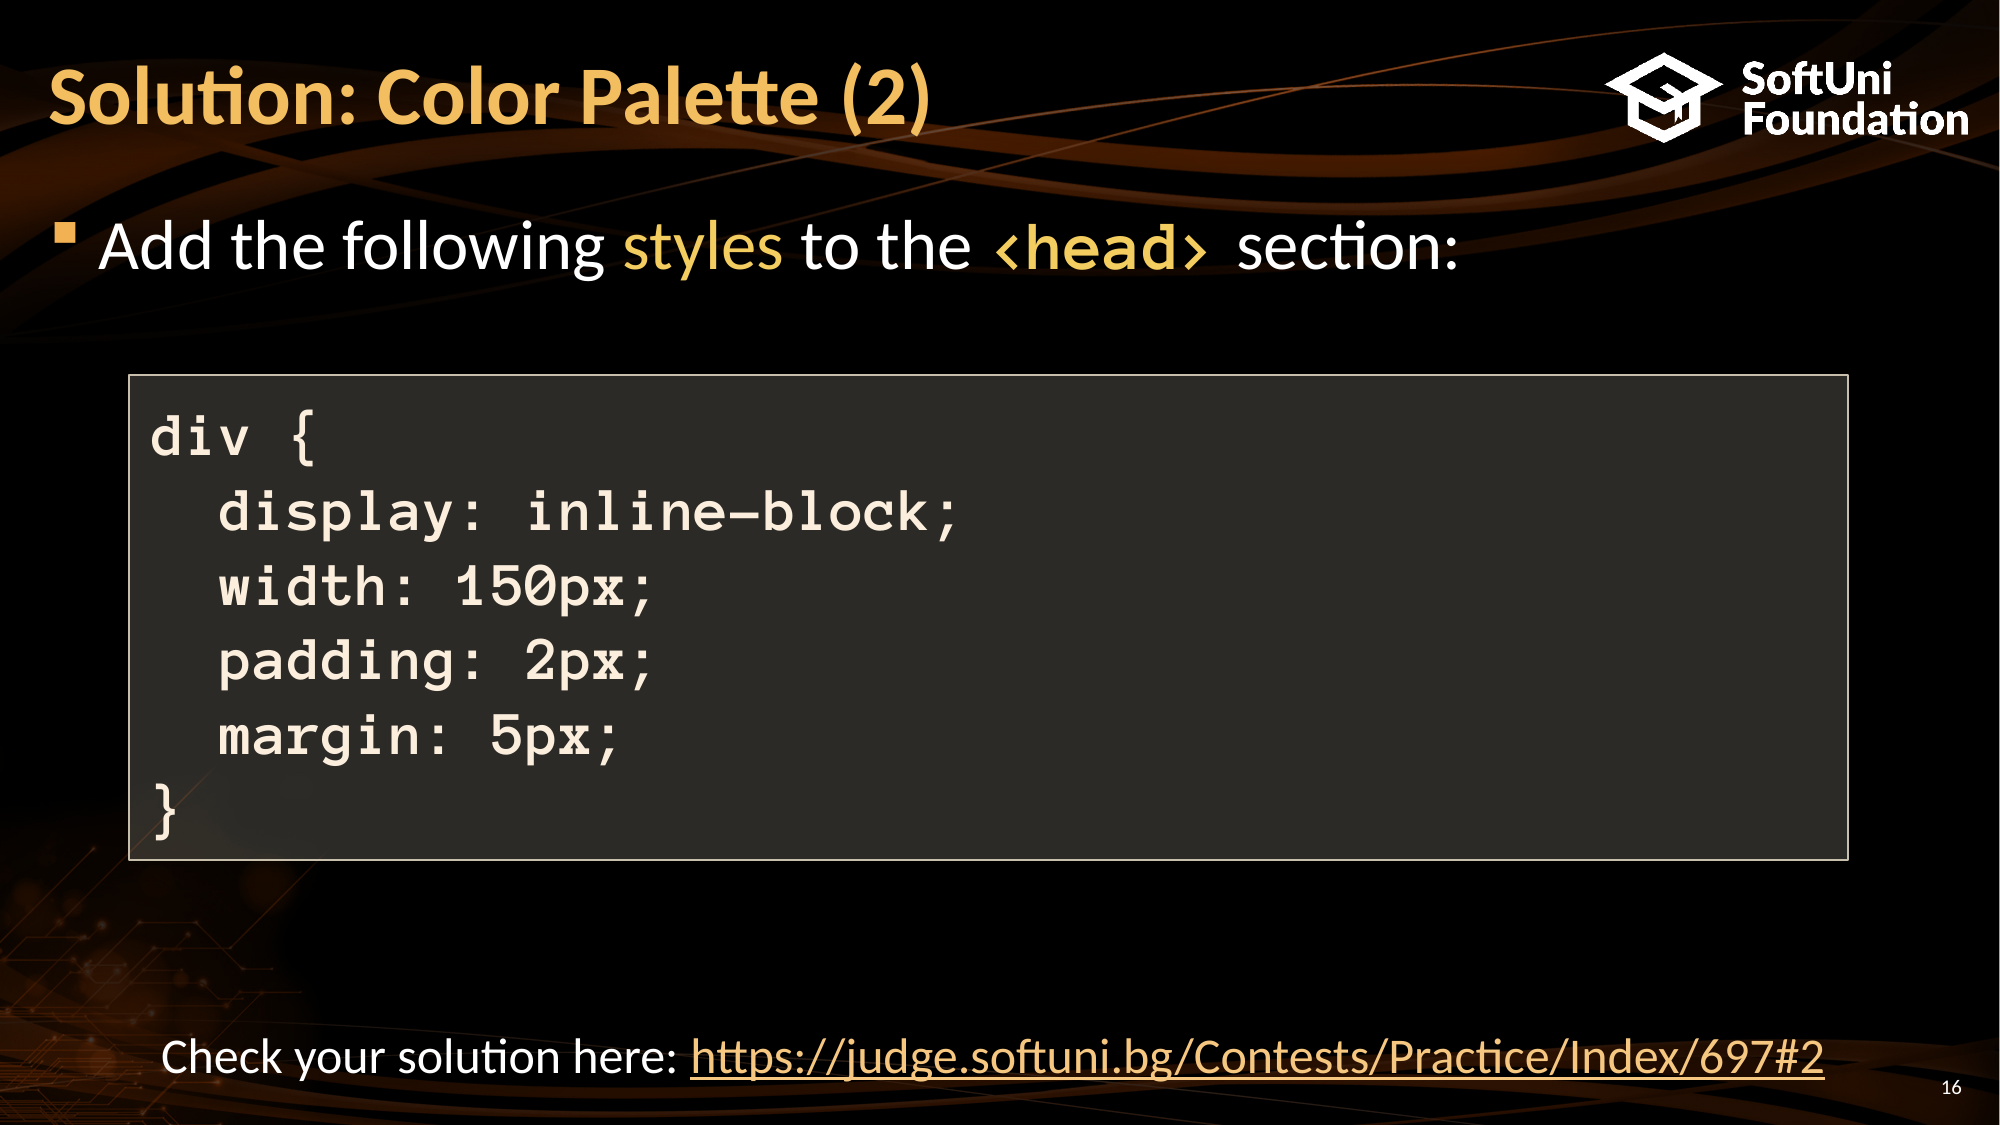

# Solution: Color Palette (2)
Add the following styles to the <head> section:
div {
  display: inline-block;
  width: 150px;
  padding: 2px;
  margin: 5px;
}
Check your solution here: https://judge.softuni.bg/Contests/Practice/Index/697#2
16